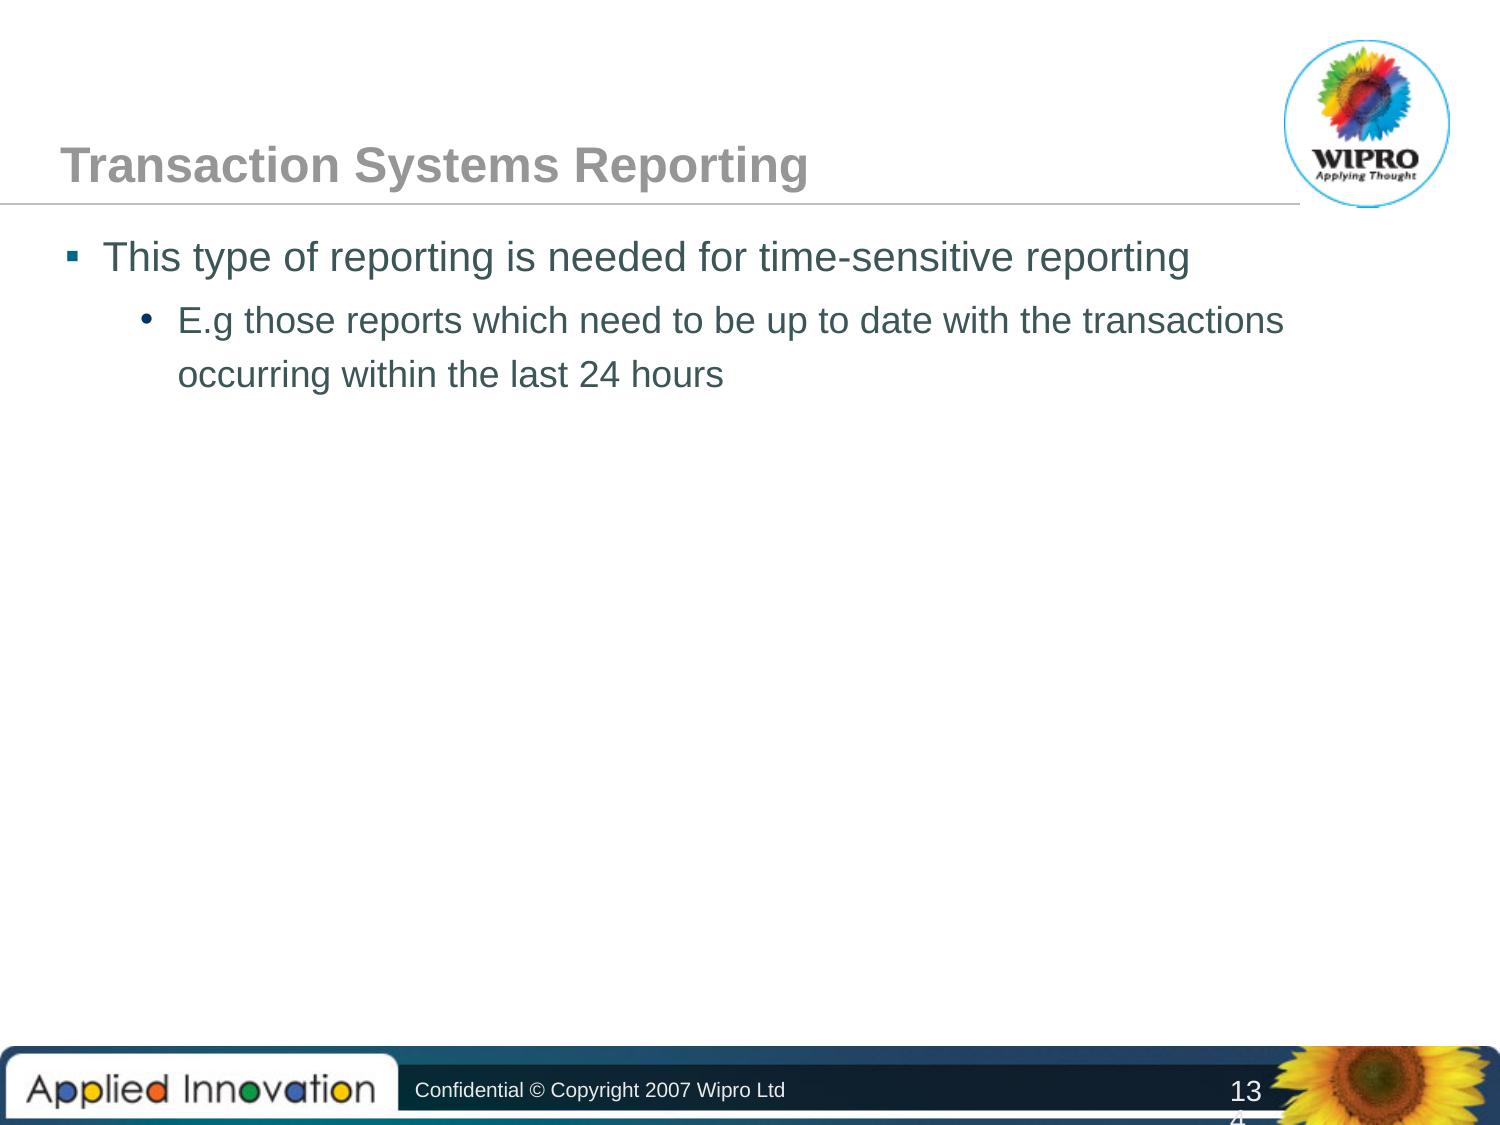

Transaction Systems Reporting
This type of reporting is needed for time-sensitive reporting
E.g those reports which need to be up to date with the transactions occurring within the last 24 hours

Confidential © Copyright 2007 Wipro Ltd